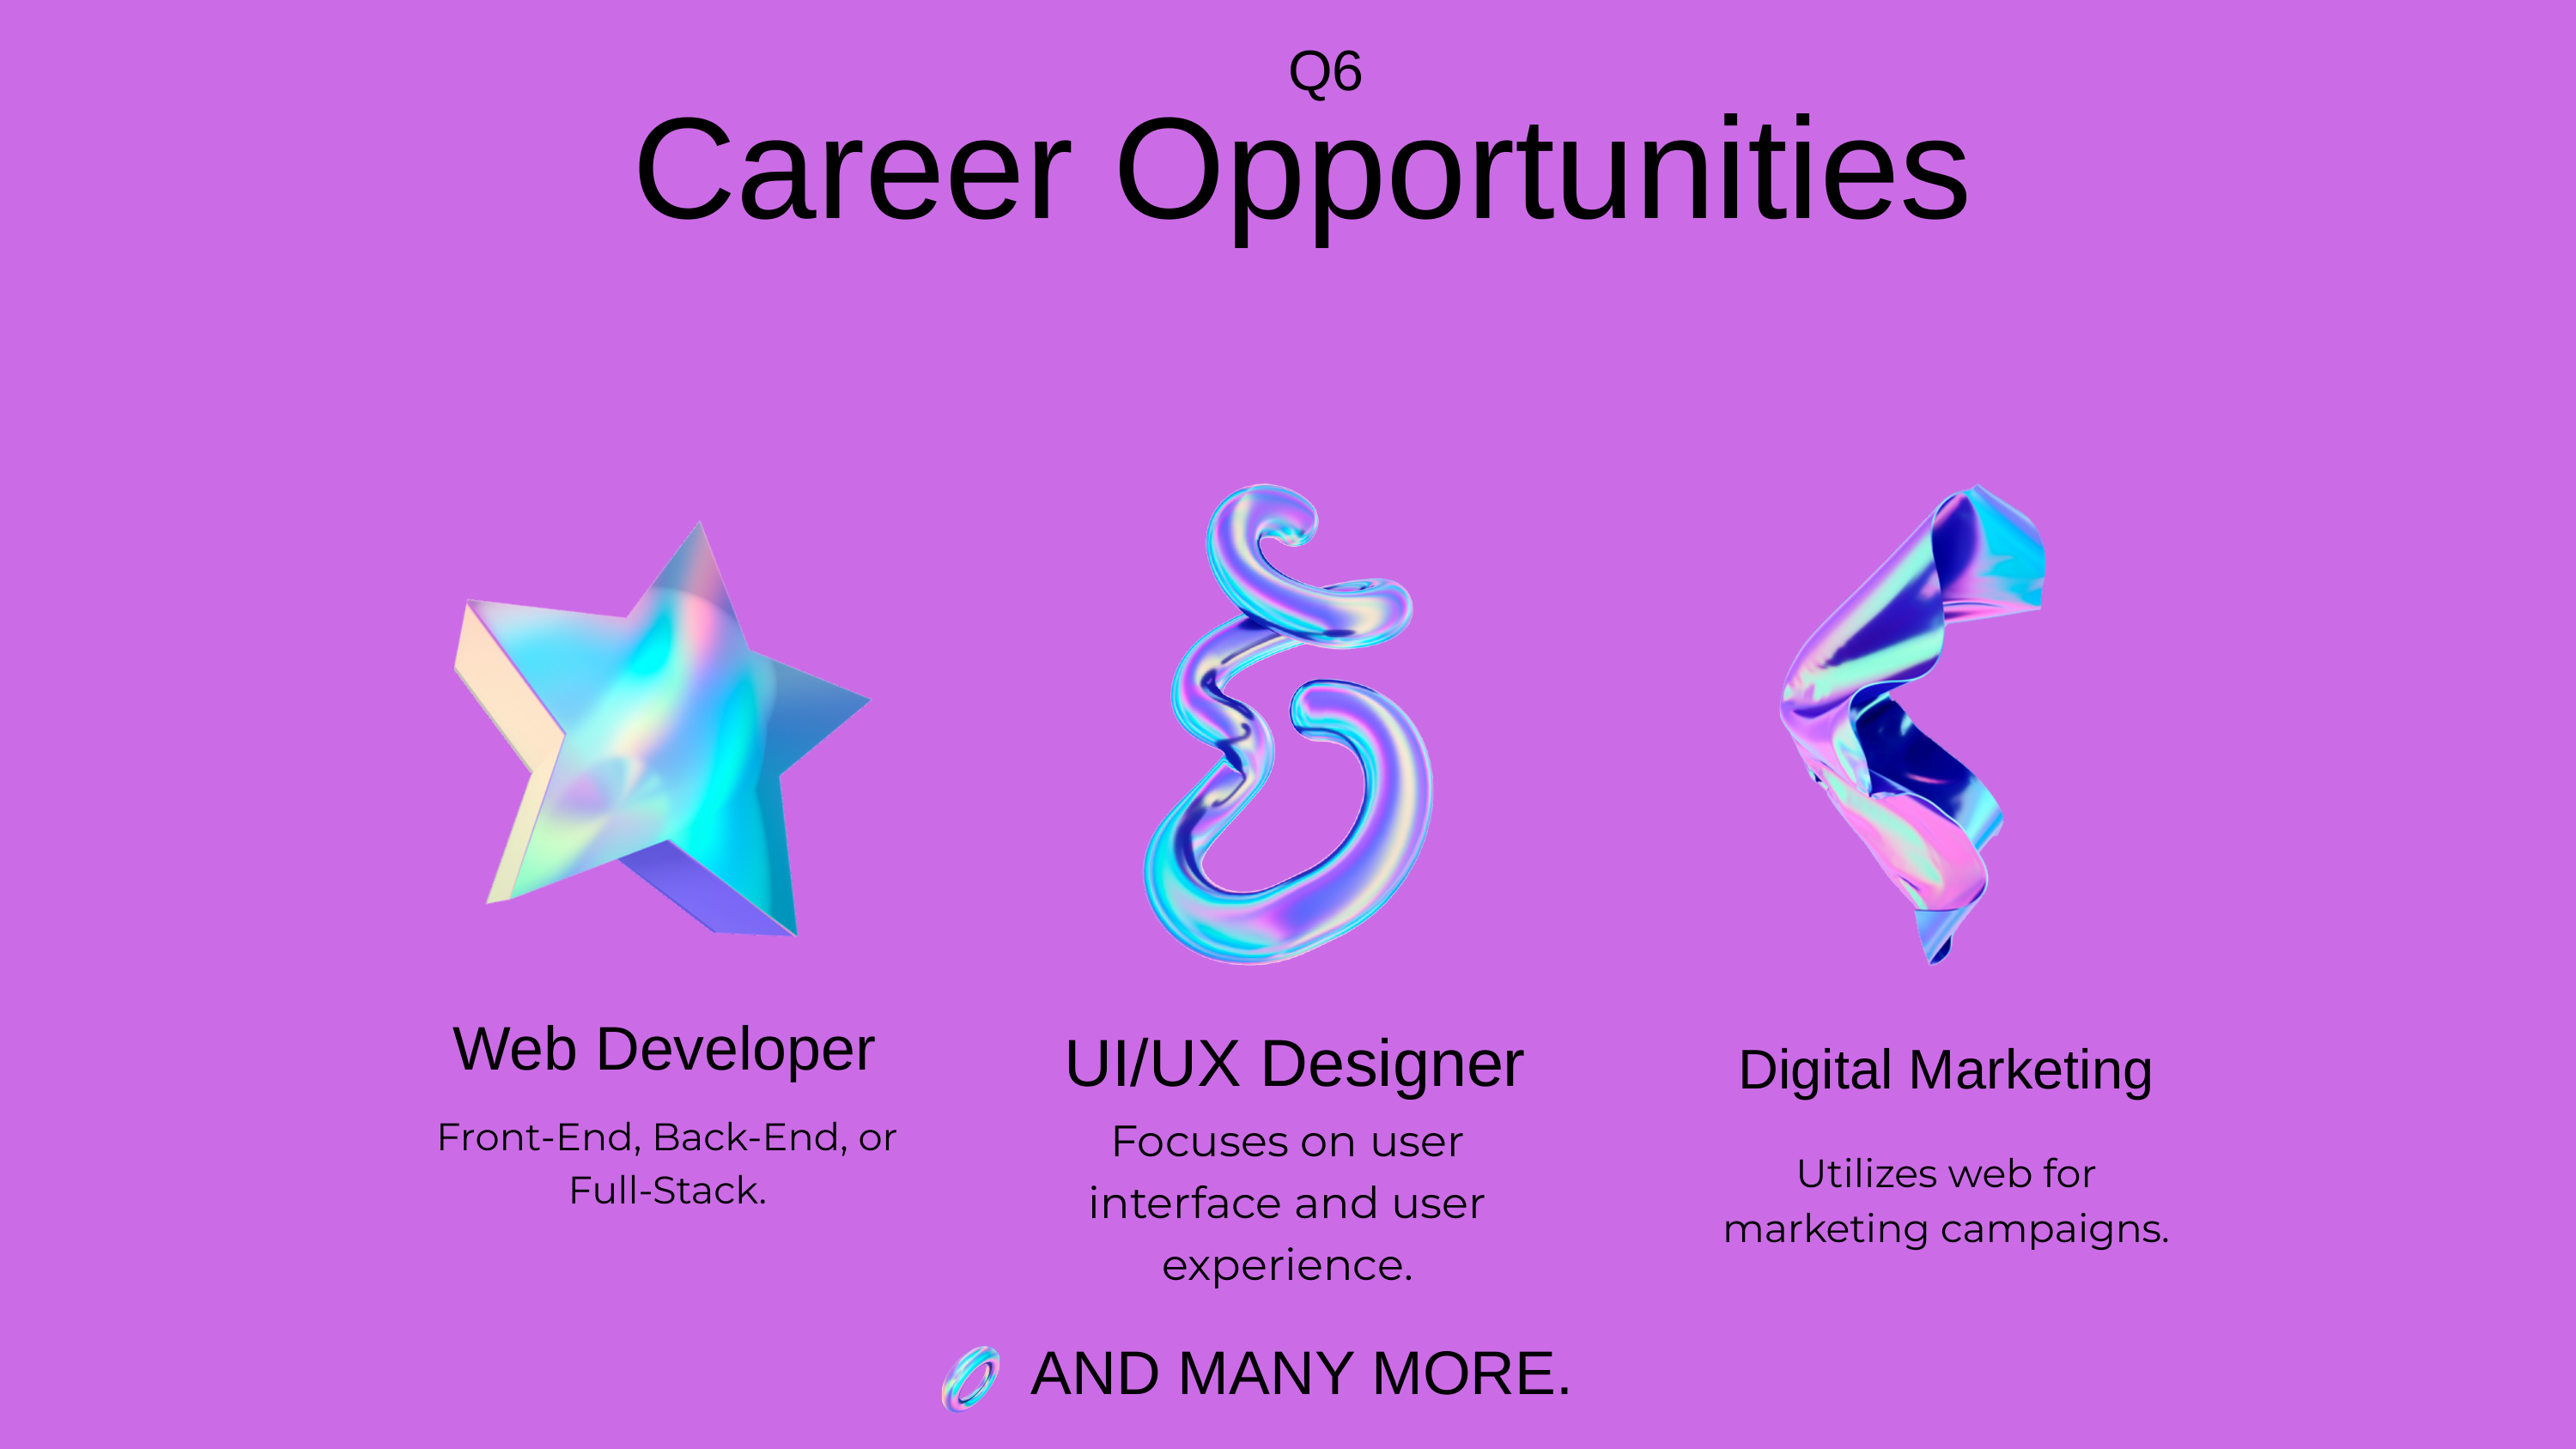

Q6
Career Opportunities

Web Developer
UI/UX Designer
Digital Marketing
Front-End, Back-End, or Full-Stack.
Focuses on user interface and user experience.
Utilizes web for marketing campaigns.
AND MANY MORE.